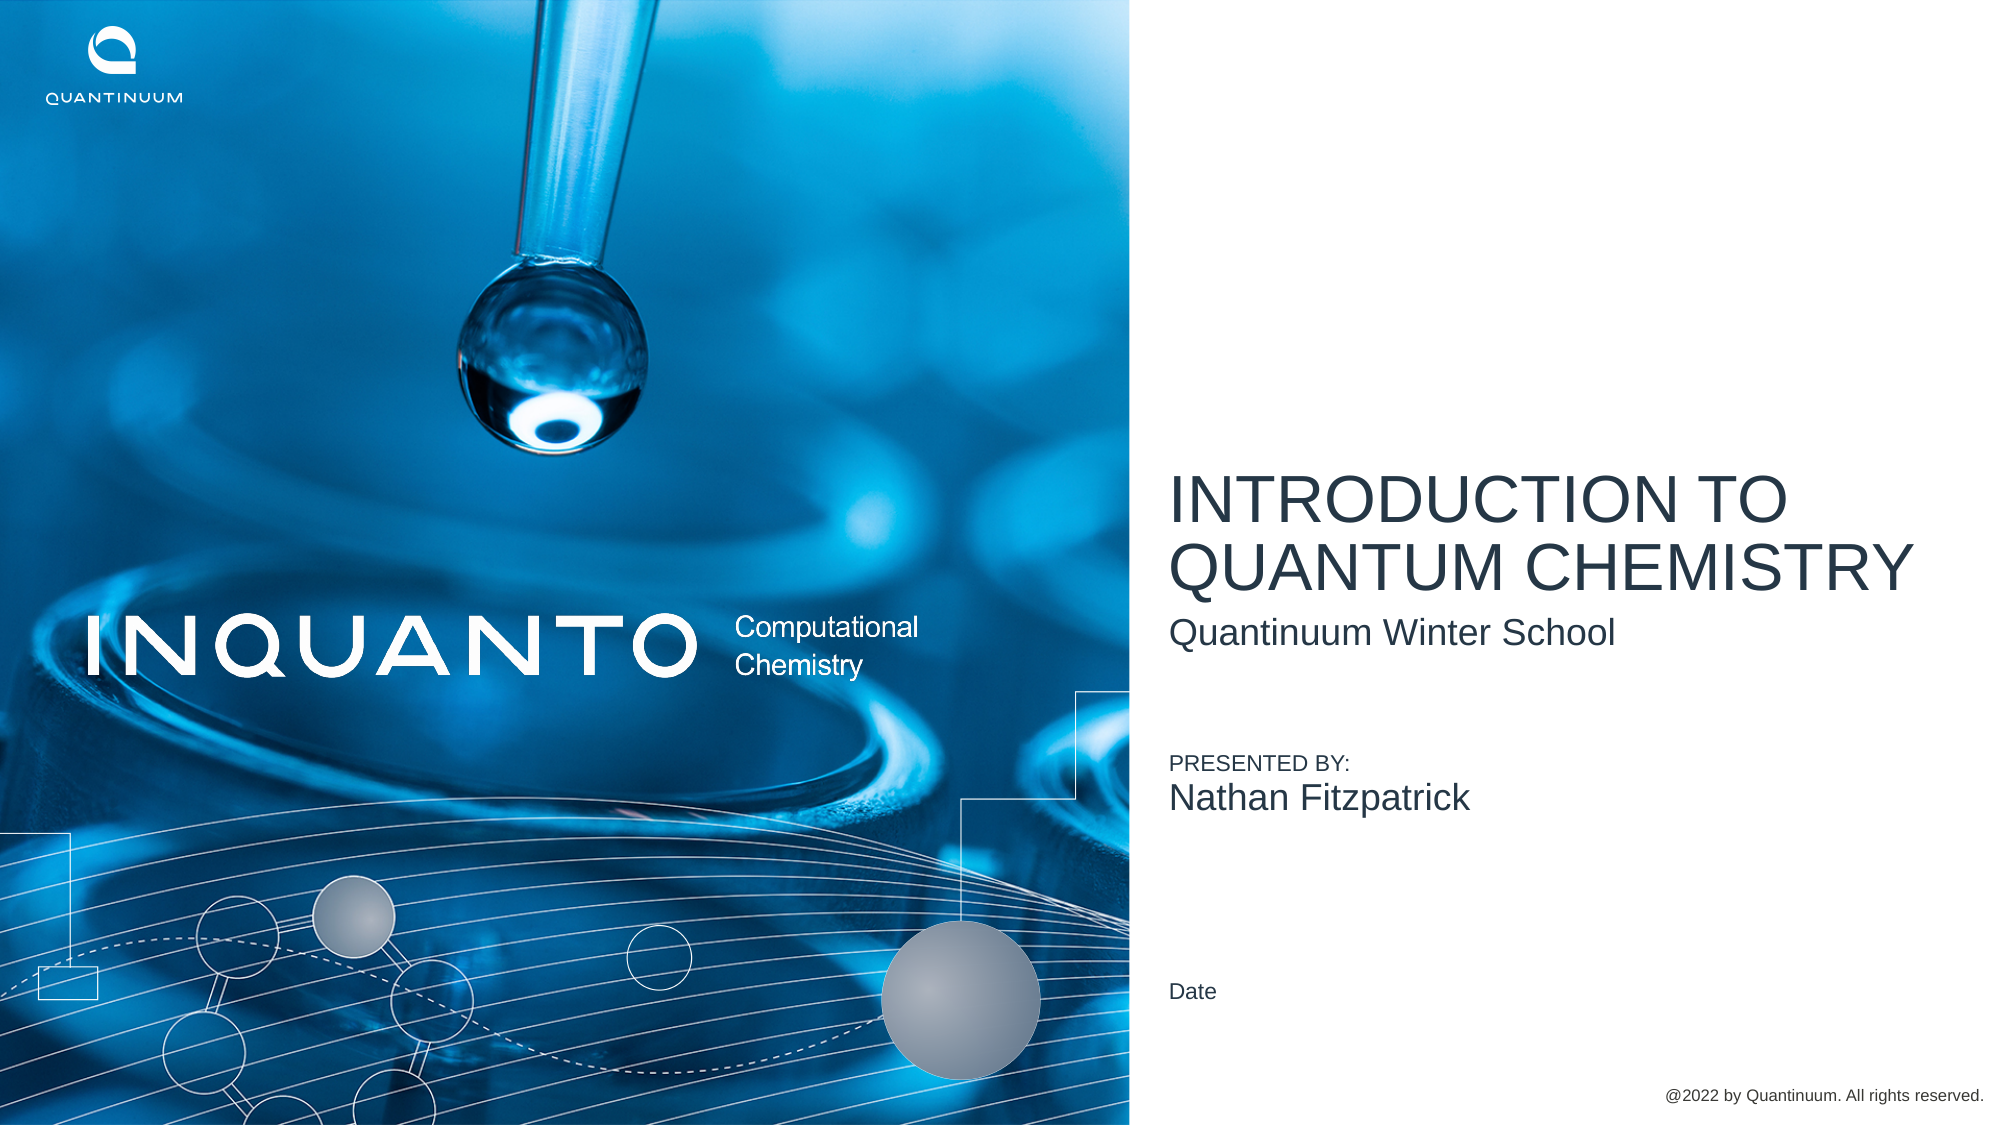

# Introduction to Quantum Chemistry
Quantinuum Winter School
Nathan Fitzpatrick

Date
@2022 by Quantinuum. All rights reserved.